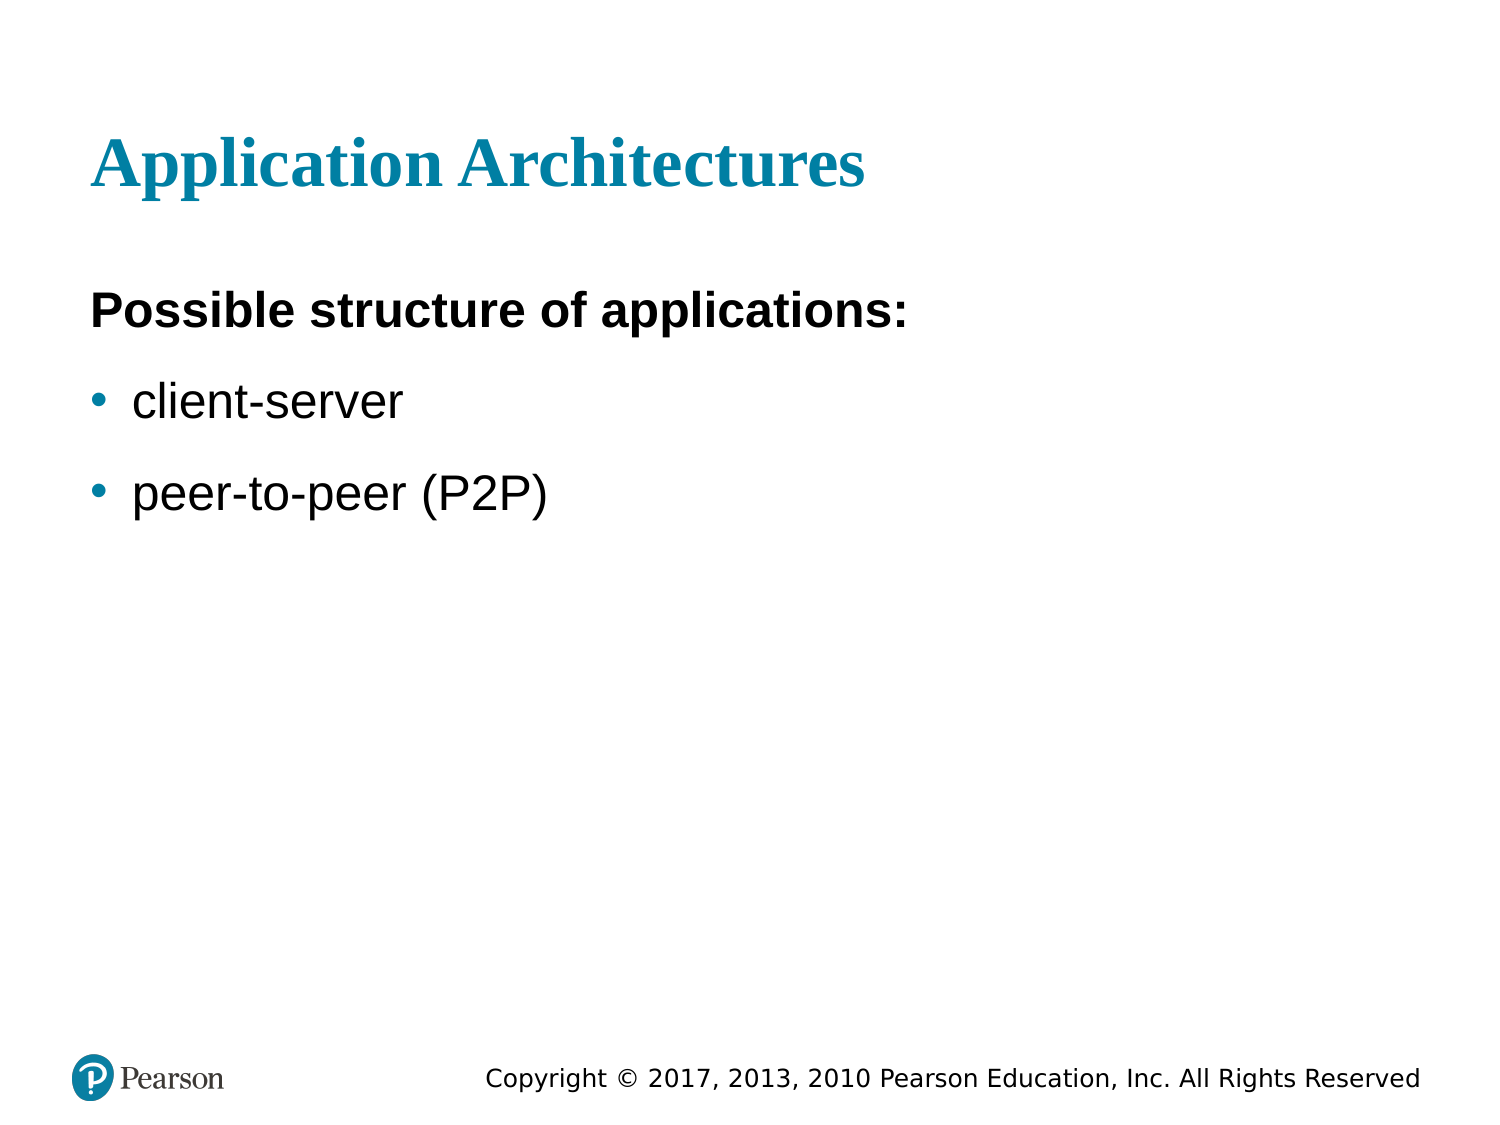

# Application Architectures
Possible structure of applications:
client-server
peer-to-peer (P2P)